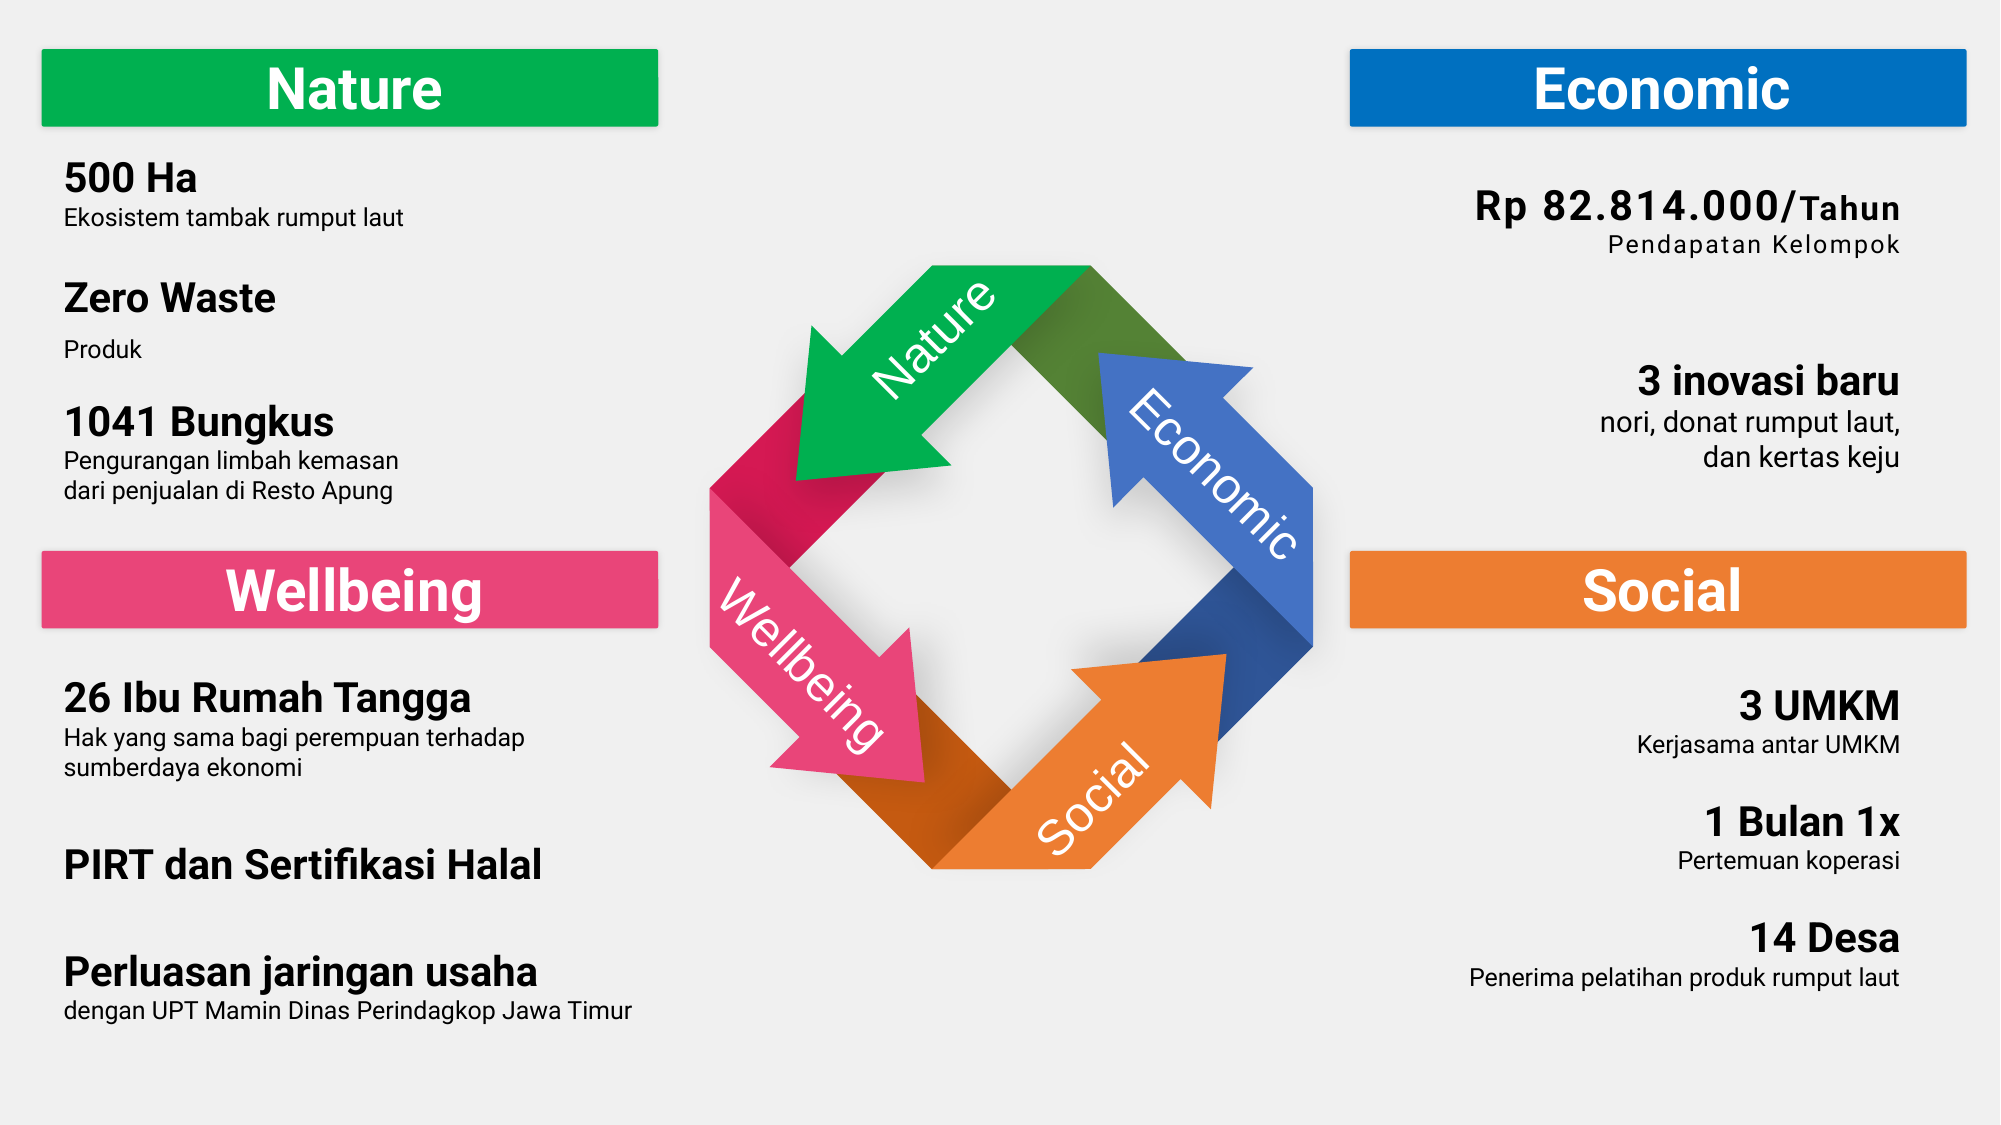

Nature

Economic

500 Ha
Ekosistem tambak rumput laut
Rp 82.814.000/Tahun
Pendapatan Kelompok
Nature

Zero Waste
Produk

3 inovasi baru
nori, donat rumput laut,
dan kertas keju

Economic
1041 Bungkus
Pengurangan limbah kemasan
dari penjualan di Resto Apung

Wellbeing

Social

Wellbeing

Social
26 Ibu Rumah Tangga
Hak yang sama bagi perempuan terhadap sumberdaya ekonomi
3 UMKM
Kerjasama antar UMKM

1 Bulan 1x
Pertemuan koperasi
PIRT dan Sertifikasi Halal
14 Desa
Penerima pelatihan produk rumput laut
Perluasan jaringan usaha
dengan UPT Mamin Dinas Perindagkop Jawa Timur